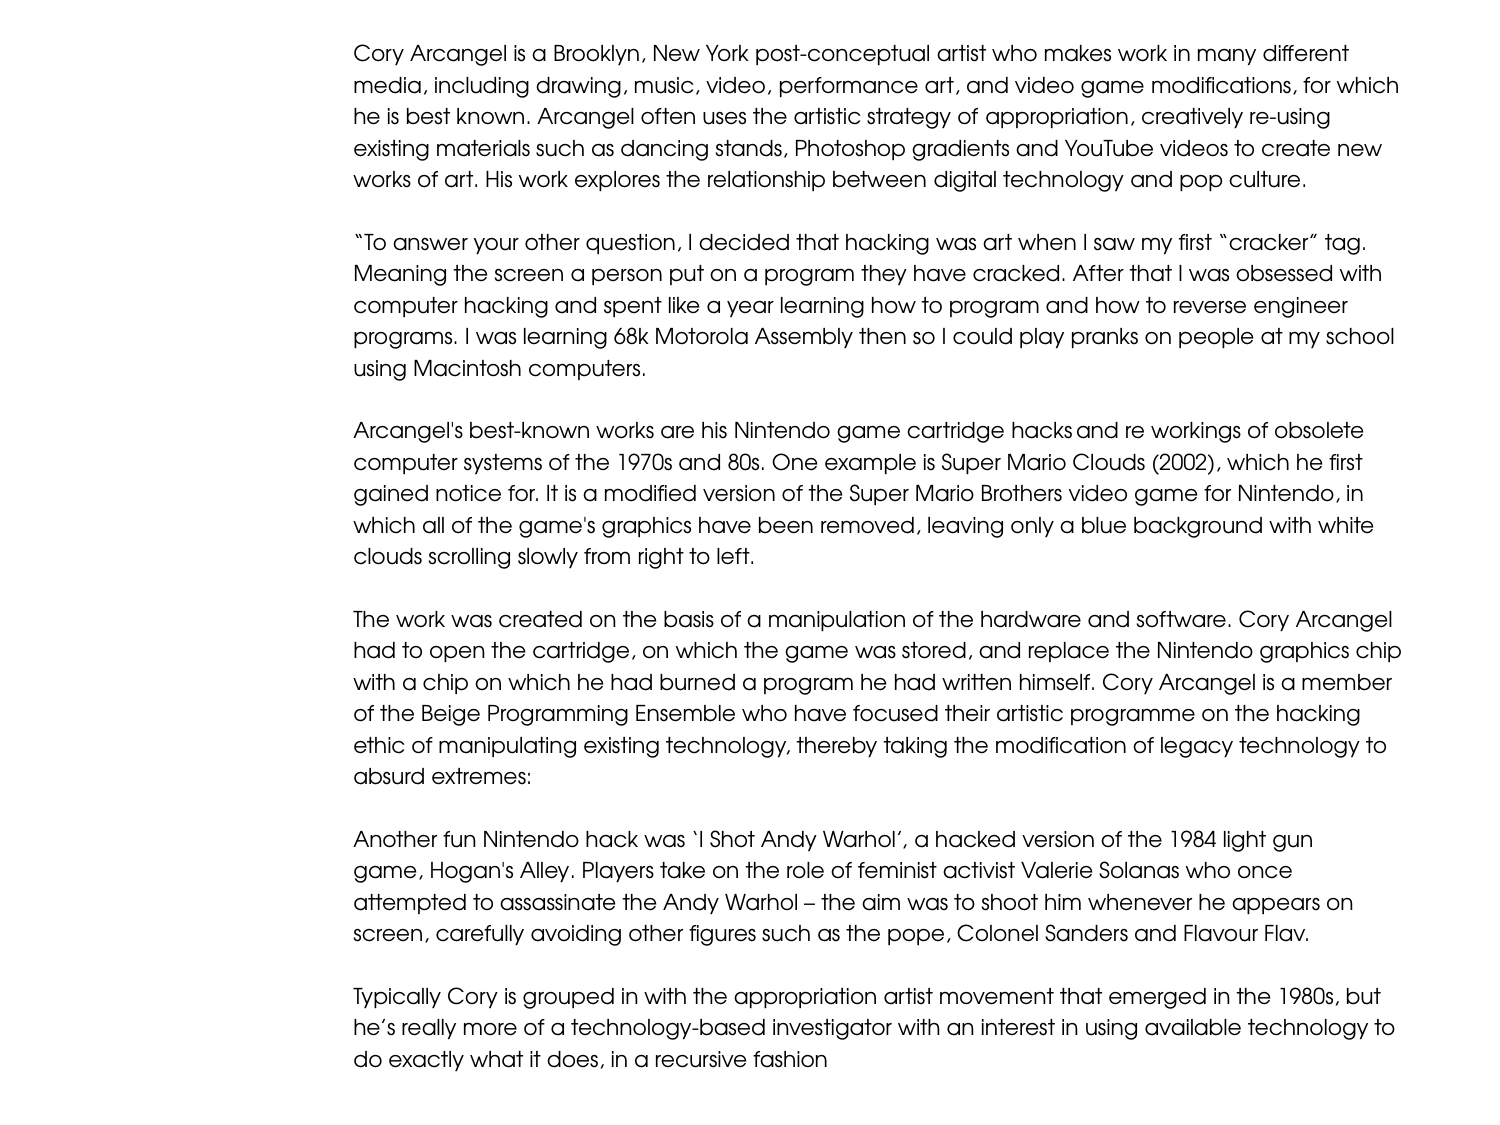

Cory Arcangel is a Brooklyn, New York post-conceptual artist who makes work in many different media, including drawing, music, video, performance art, and video game modifications, for which he is best known. Arcangel often uses the artistic strategy of appropriation, creatively re-using existing materials such as dancing stands, Photoshop gradients and YouTube videos to create new works of art. His work explores the relationship between digital technology and pop culture.

“To answer your other question, I decided that hacking was art when I saw my first “cracker” tag. Meaning the screen a person put on a program they have cracked. After that I was obsessed with computer hacking and spent like a year learning how to program and how to reverse engineer programs. I was learning 68k Motorola Assembly then so I could play pranks on people at my school using Macintosh computers.

Arcangel's best-known works are his Nintendo game cartridge hacks and re workings of obsolete computer systems of the 1970s and 80s. One example is Super Mario Clouds (2002), which he first gained notice for. It is a modified version of the Super Mario Brothers video game for Nintendo, in which all of the game's graphics have been removed, leaving only a blue background with white clouds scrolling slowly from right to left.

The work was created on the basis of a manipulation of the hardware and software. Cory Arcangel had to open the cartridge, on which the game was stored, and replace the Nintendo graphics chip with a chip on which he had burned a program he had written himself. Cory Arcangel is a member of the Beige Programming Ensemble who have focused their artistic programme on the hacking ethic of manipulating existing technology, thereby taking the modification of legacy technology to absurd extremes:

Another fun Nintendo hack was ‘I Shot Andy Warhol’, a hacked version of the 1984 light gun game, Hogan's Alley. Players take on the role of feminist activist Valerie Solanas who once attempted to assassinate the Andy Warhol – the aim was to shoot him whenever he appears on screen, carefully avoiding other figures such as the pope, Colonel Sanders and Flavour Flav.

Typically Cory is grouped in with the appropriation artist movement that emerged in the 1980s, but he’s really more of a technology-based investigator with an interest in using available technology to do exactly what it does, in a recursive fashion